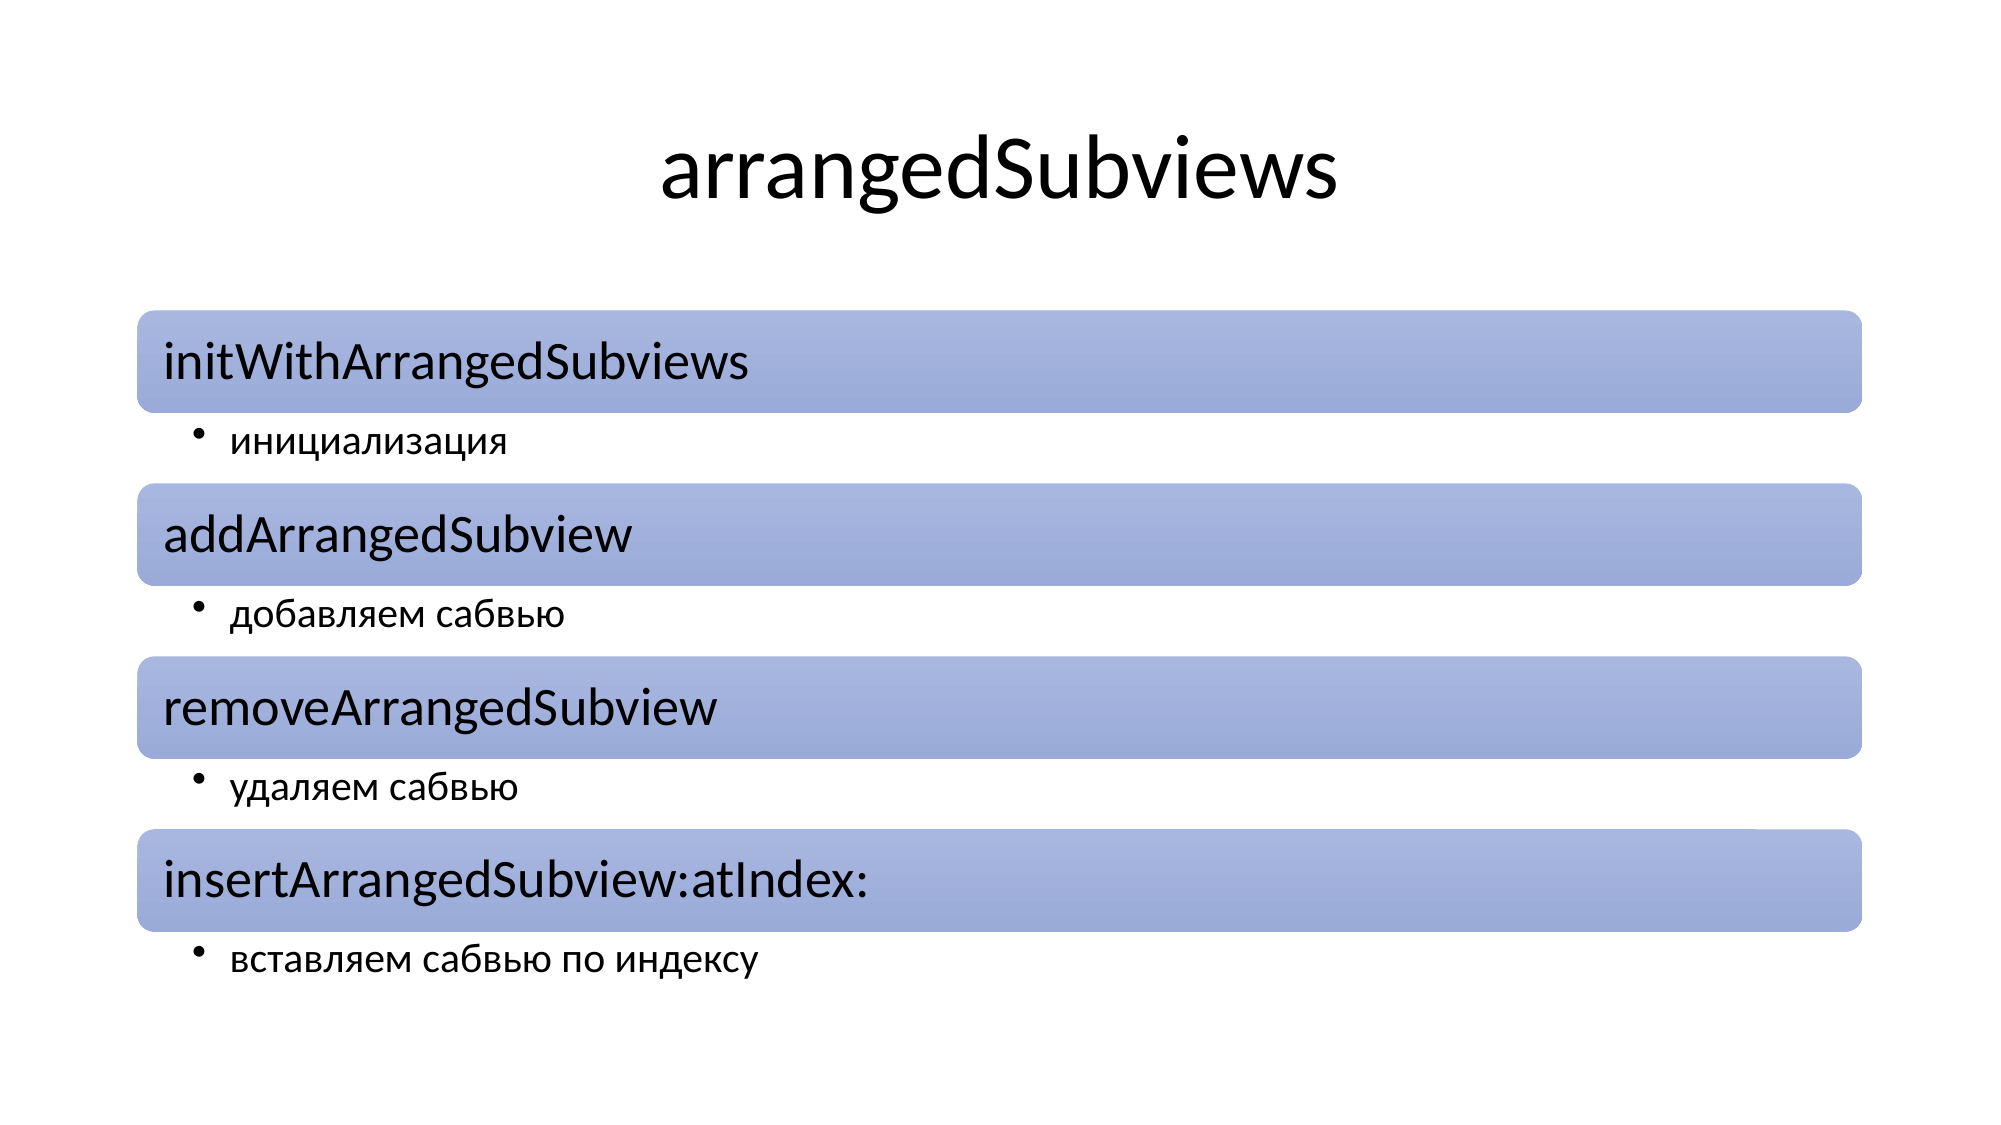

# arrangedSubviews
initWithArrangedSubviews
инициализация
addArrangedSubview
добавляем сабвью
removeArrangedSubview
удаляем сабвью
insertArrangedSubview:atIndex:
вставляем сабвью по индексу